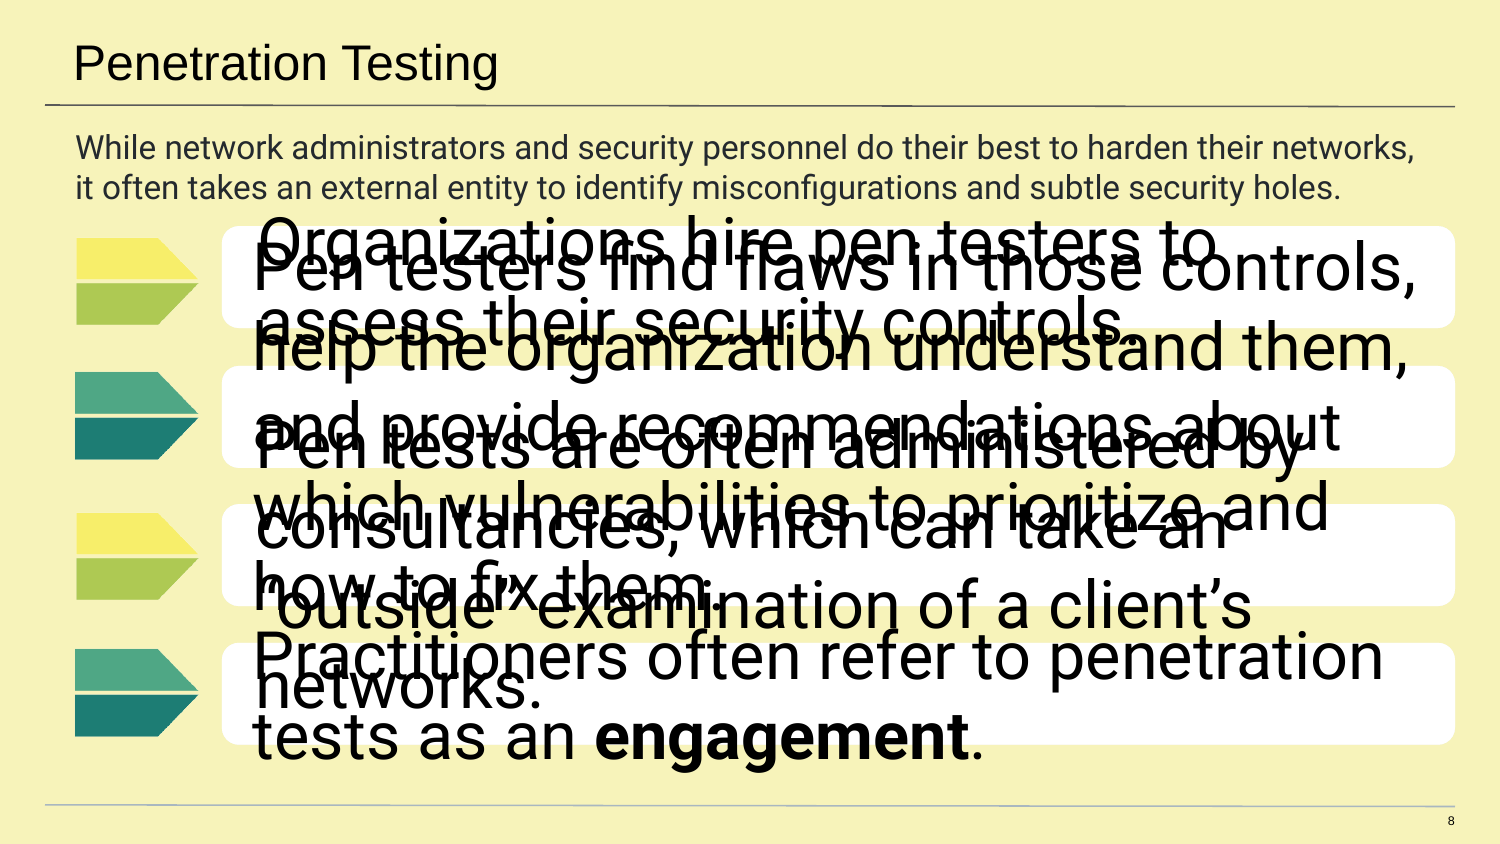

# Penetration Testing
While network administrators and security personnel do their best to harden their networks, it often takes an external entity to identify misconfigurations and subtle security holes.

Organizations hire pen testers to assess their security controls.

Pen testers find flaws in those controls, help the organization understand them, and provide recommendations about which vulnerabilities to prioritize and how to fix them.

Pen tests are often administered by consultancies, which can take an “outside” examination of a client’s networks.
Practitioners often refer to penetration tests as an engagement.

8